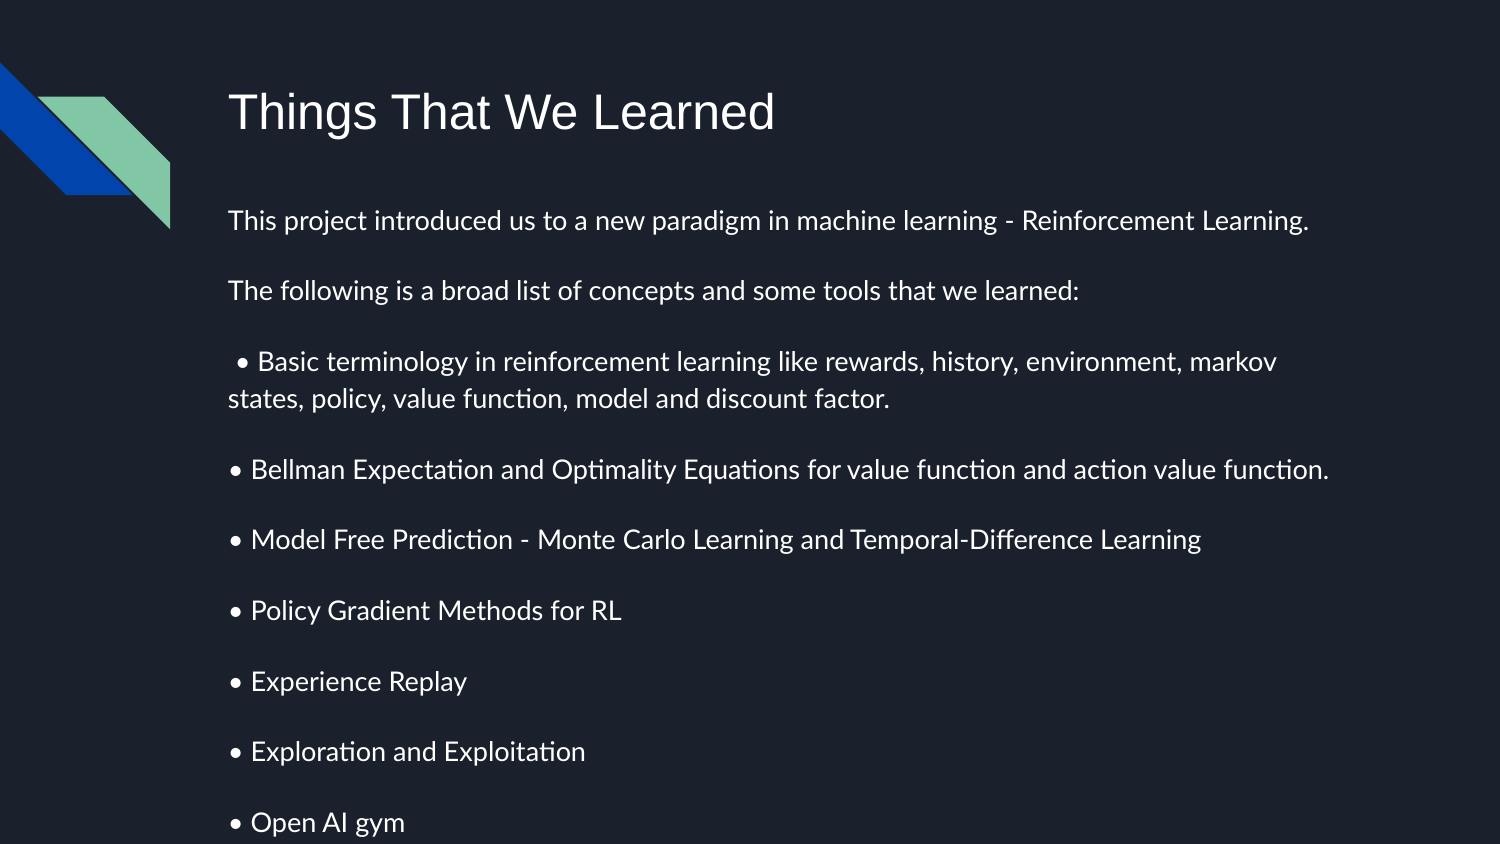

# Things That We Learned
This project introduced us to a new paradigm in machine learning - Reinforcement Learning.
The following is a broad list of concepts and some tools that we learned:
 • Basic terminology in reinforcement learning like rewards, history, environment, markov states, policy, value function, model and discount factor.
• Bellman Expectation and Optimality Equations for value function and action value function.
• Model Free Prediction - Monte Carlo Learning and Temporal-Difference Learning
• Policy Gradient Methods for RL
• Experience Replay
• Exploration and Exploitation
• Open AI gym